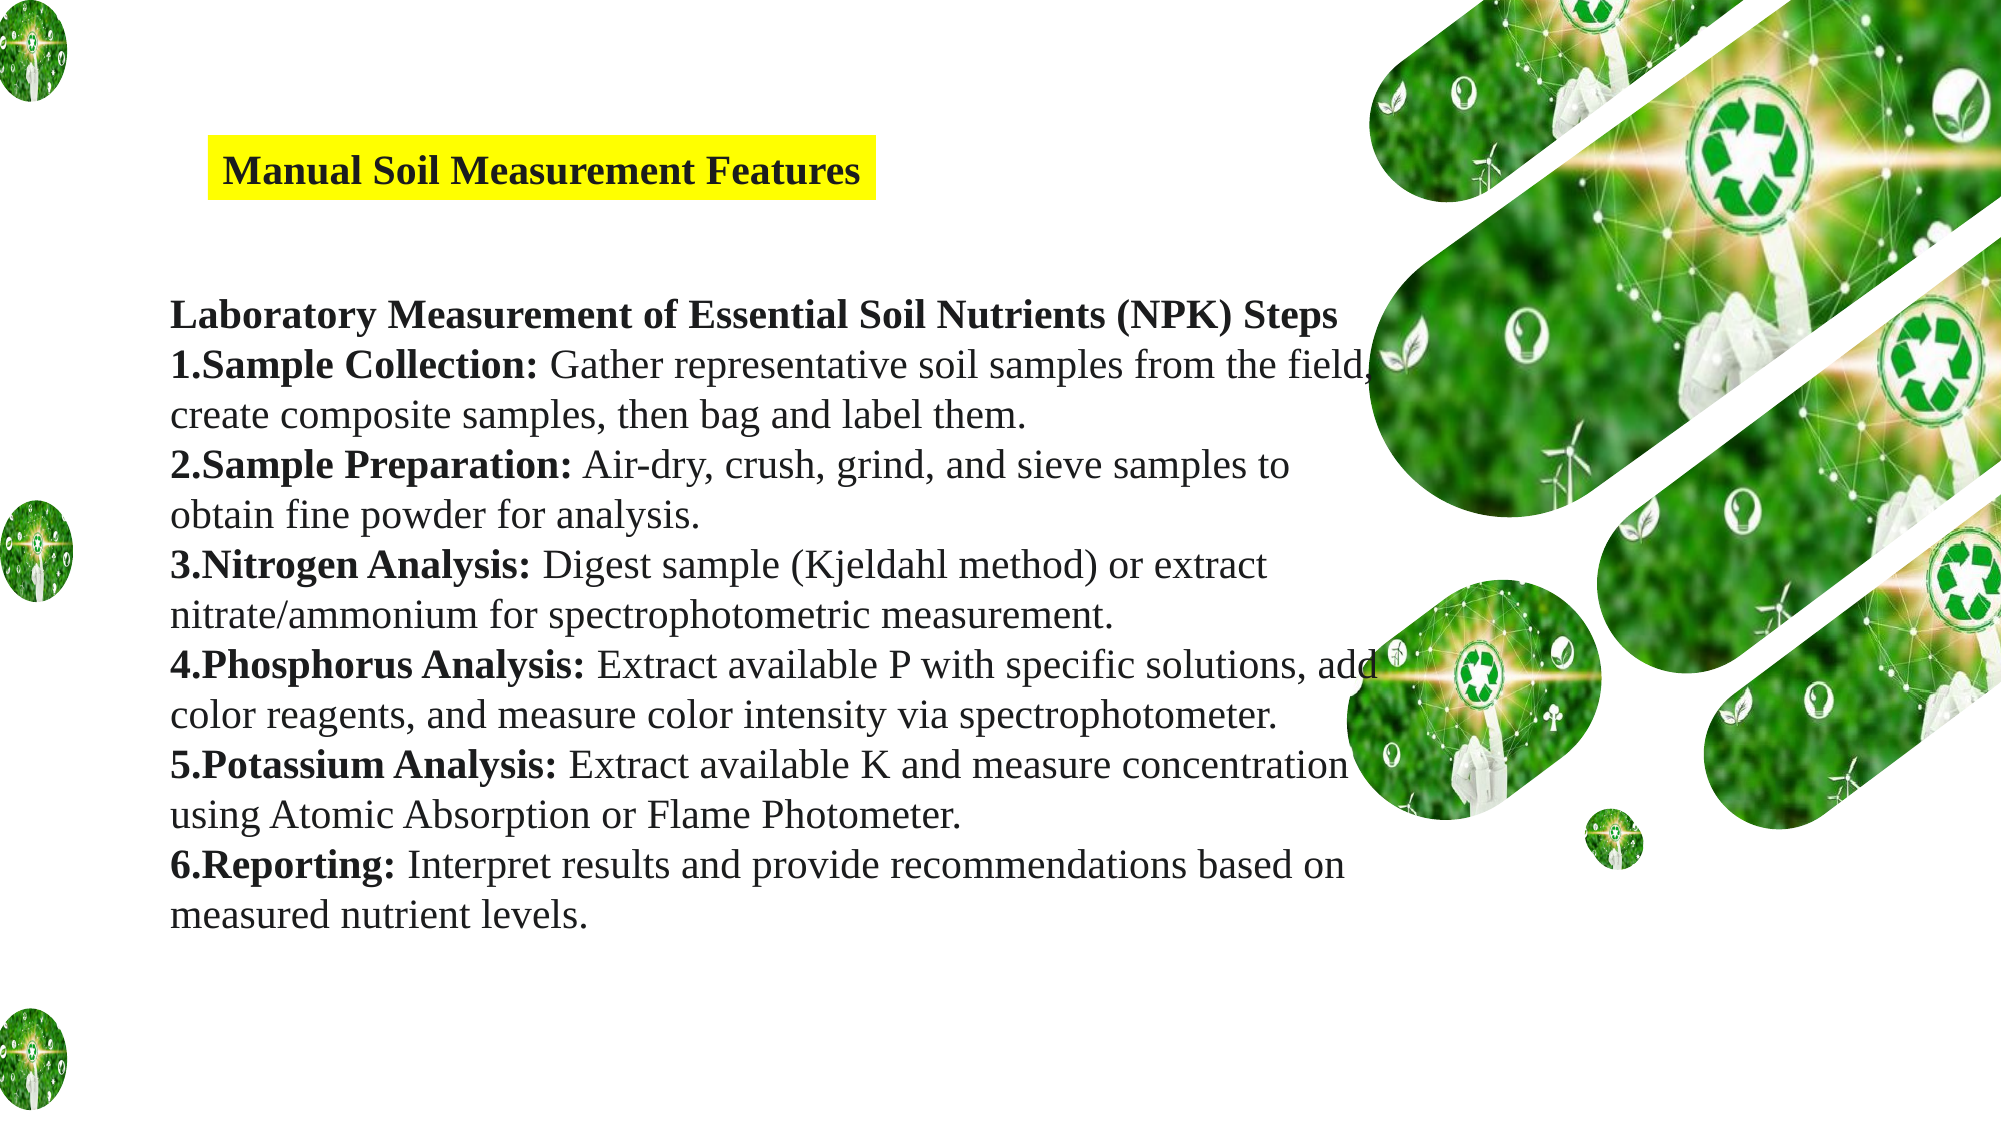

Manual Soil Measurement Features

Laboratory Measurement of Essential Soil Nutrients (NPK) Steps
Sample Collection: Gather representative soil samples from the field, create composite samples, then bag and label them.
Sample Preparation: Air-dry, crush, grind, and sieve samples to obtain fine powder for analysis.
Nitrogen Analysis: Digest sample (Kjeldahl method) or extract nitrate/ammonium for spectrophotometric measurement.
Phosphorus Analysis: Extract available P with specific solutions, add color reagents, and measure color intensity via spectrophotometer.
Potassium Analysis: Extract available K and measure concentration using Atomic Absorption or Flame Photometer.
Reporting: Interpret results and provide recommendations based on measured nutrient levels.